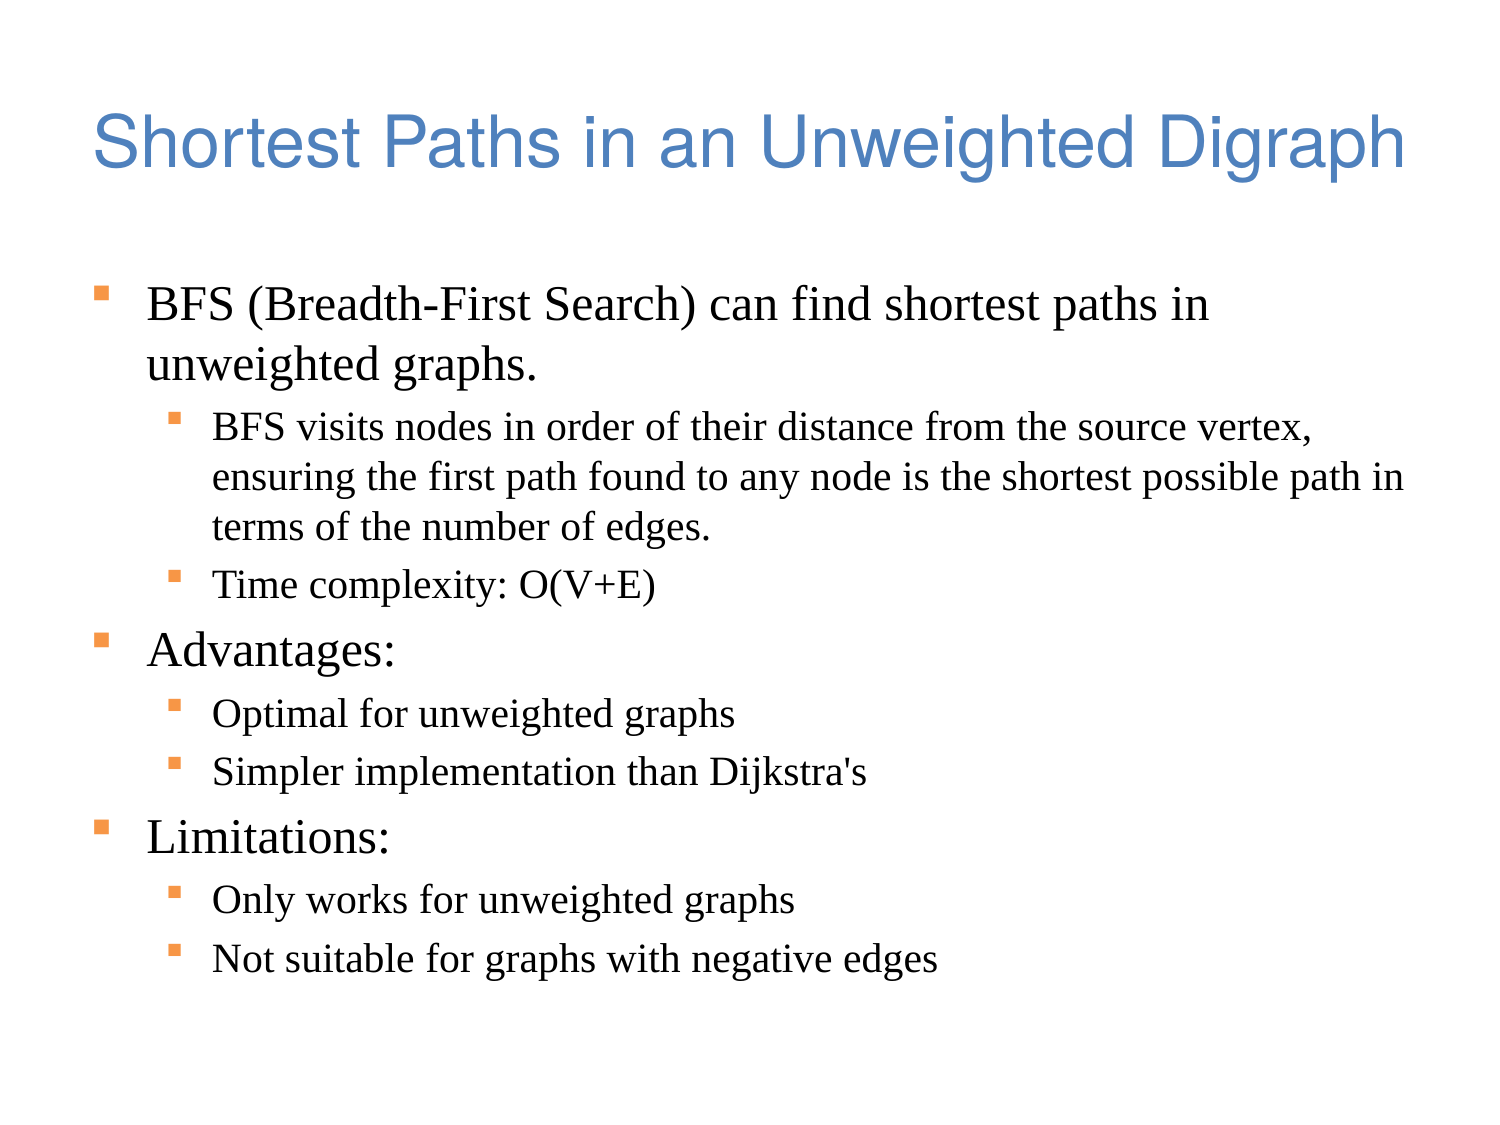

# Shortest Paths in an Unweighted Digraph
BFS (Breadth-First Search) can find shortest paths in unweighted graphs.
BFS visits nodes in order of their distance from the source vertex, ensuring the first path found to any node is the shortest possible path in terms of the number of edges.
Time complexity: O(V+E)
Advantages:
Optimal for unweighted graphs
Simpler implementation than Dijkstra's
Limitations:
Only works for unweighted graphs
Not suitable for graphs with negative edges